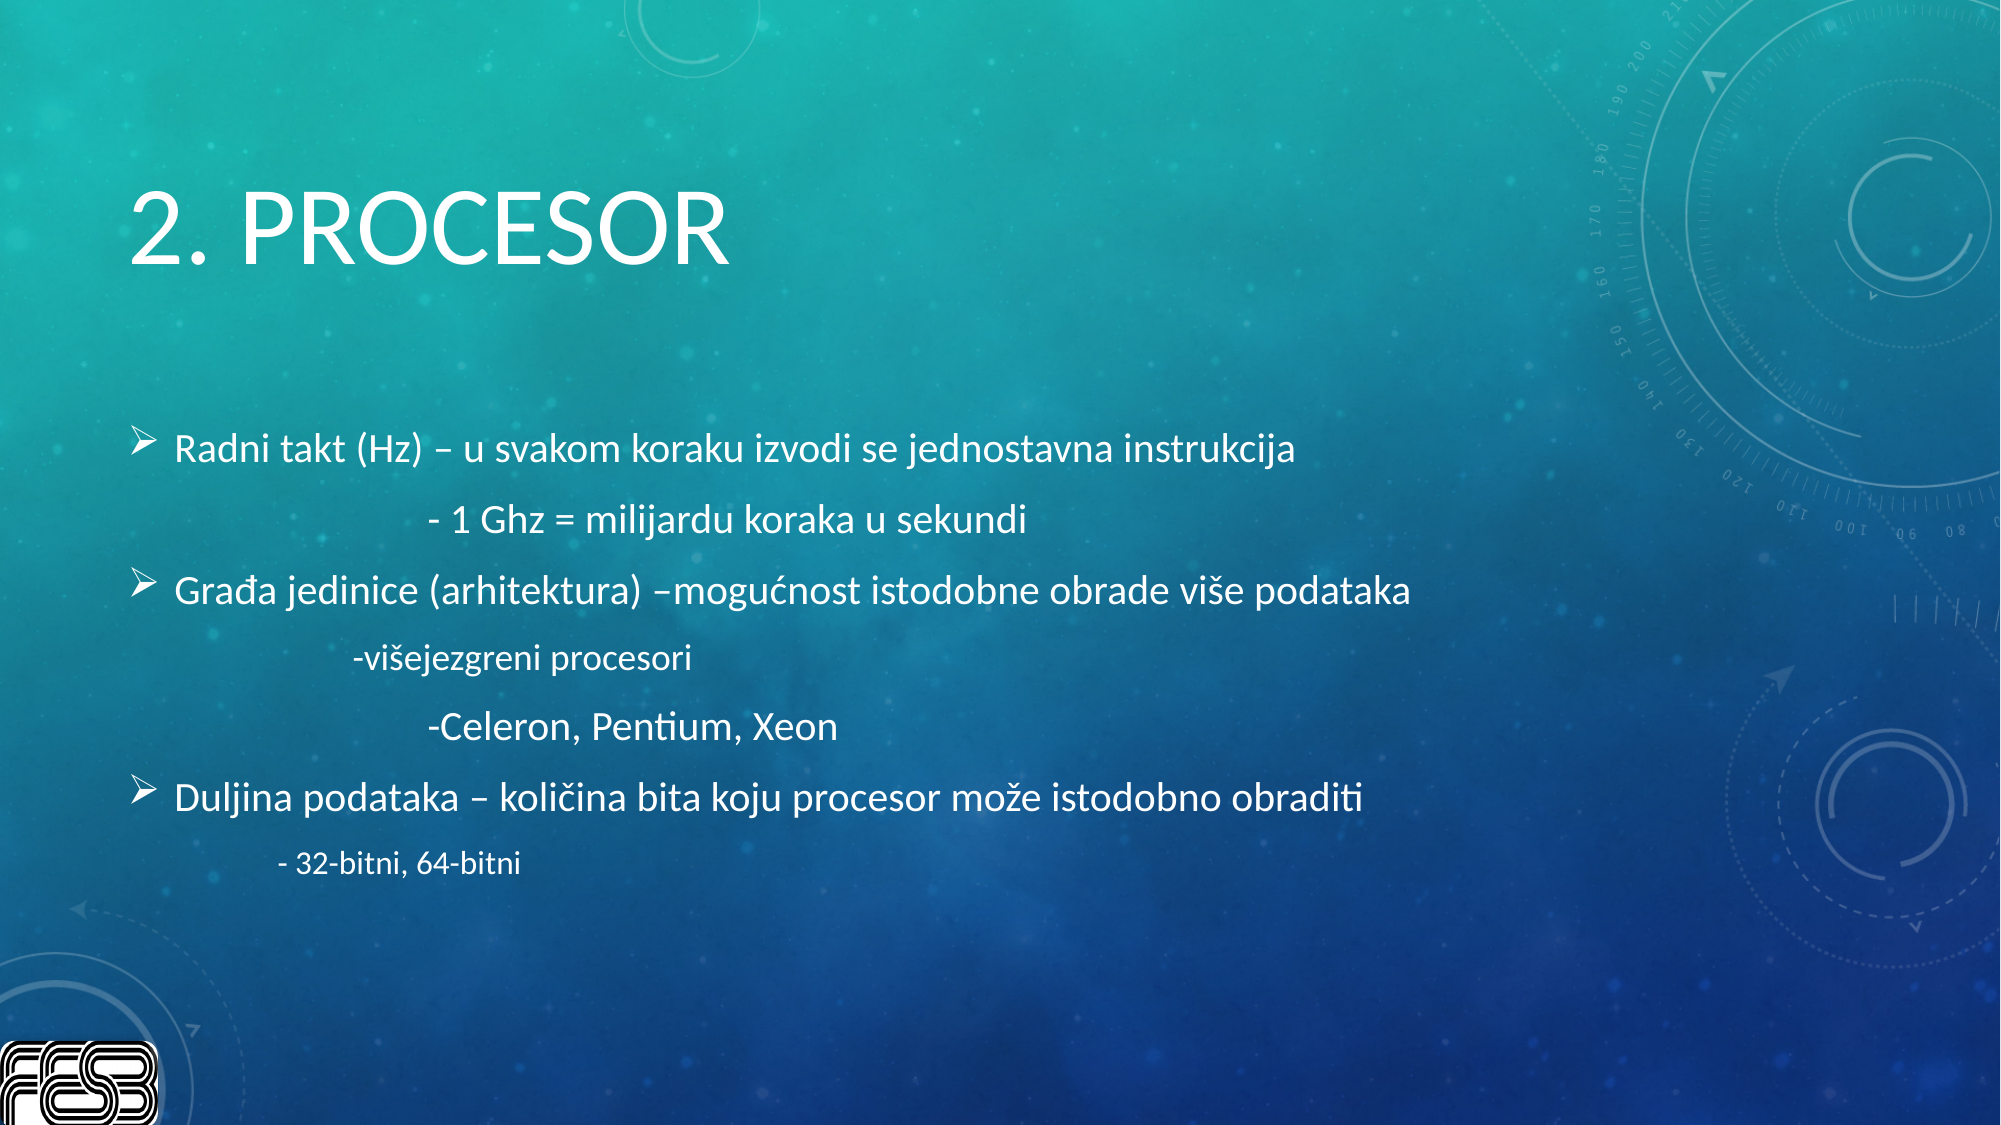

# 2. PROCESOR
Radni takt (Hz) – u svakom koraku izvodi se jednostavna instrukcija
		- 1 Ghz = milijardu koraka u sekundi
Građa jedinice (arhitektura) –mogućnost istodobne obrade više podataka
	-višejezgreni procesori
		-Celeron, Pentium, Xeon
Duljina podataka – količina bita koju procesor može istodobno obraditi
- 32-bitni, 64-bitni